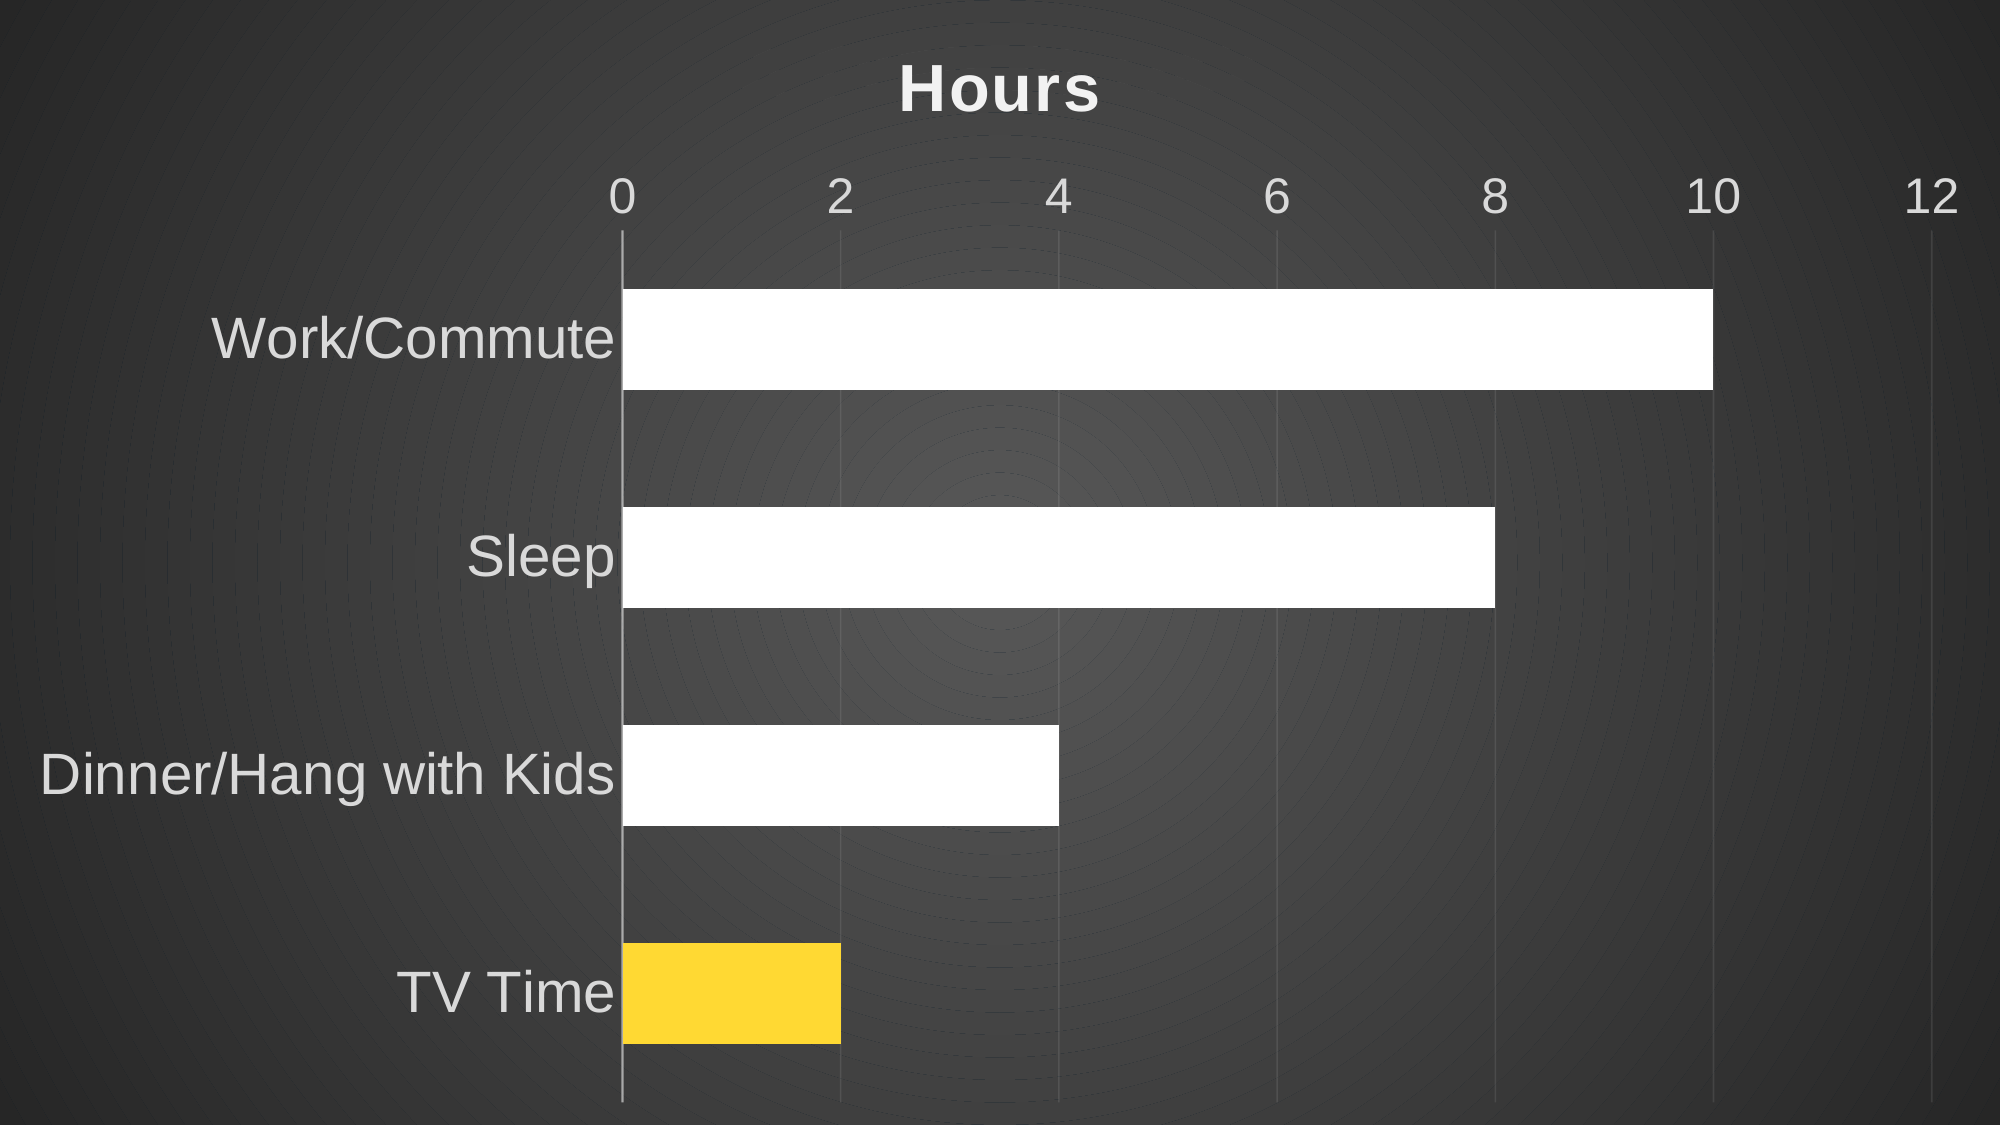

### Chart: Hours

| Category | Hours |
|---|---|
| Work/Commute | 10.0 |
| Sleep | 8.0 |
| Dinner/Hang with Kids | 4.0 |
| TV Time | 2.0 |

### Chart: A TYPICAL DAY

| Category |
|---|